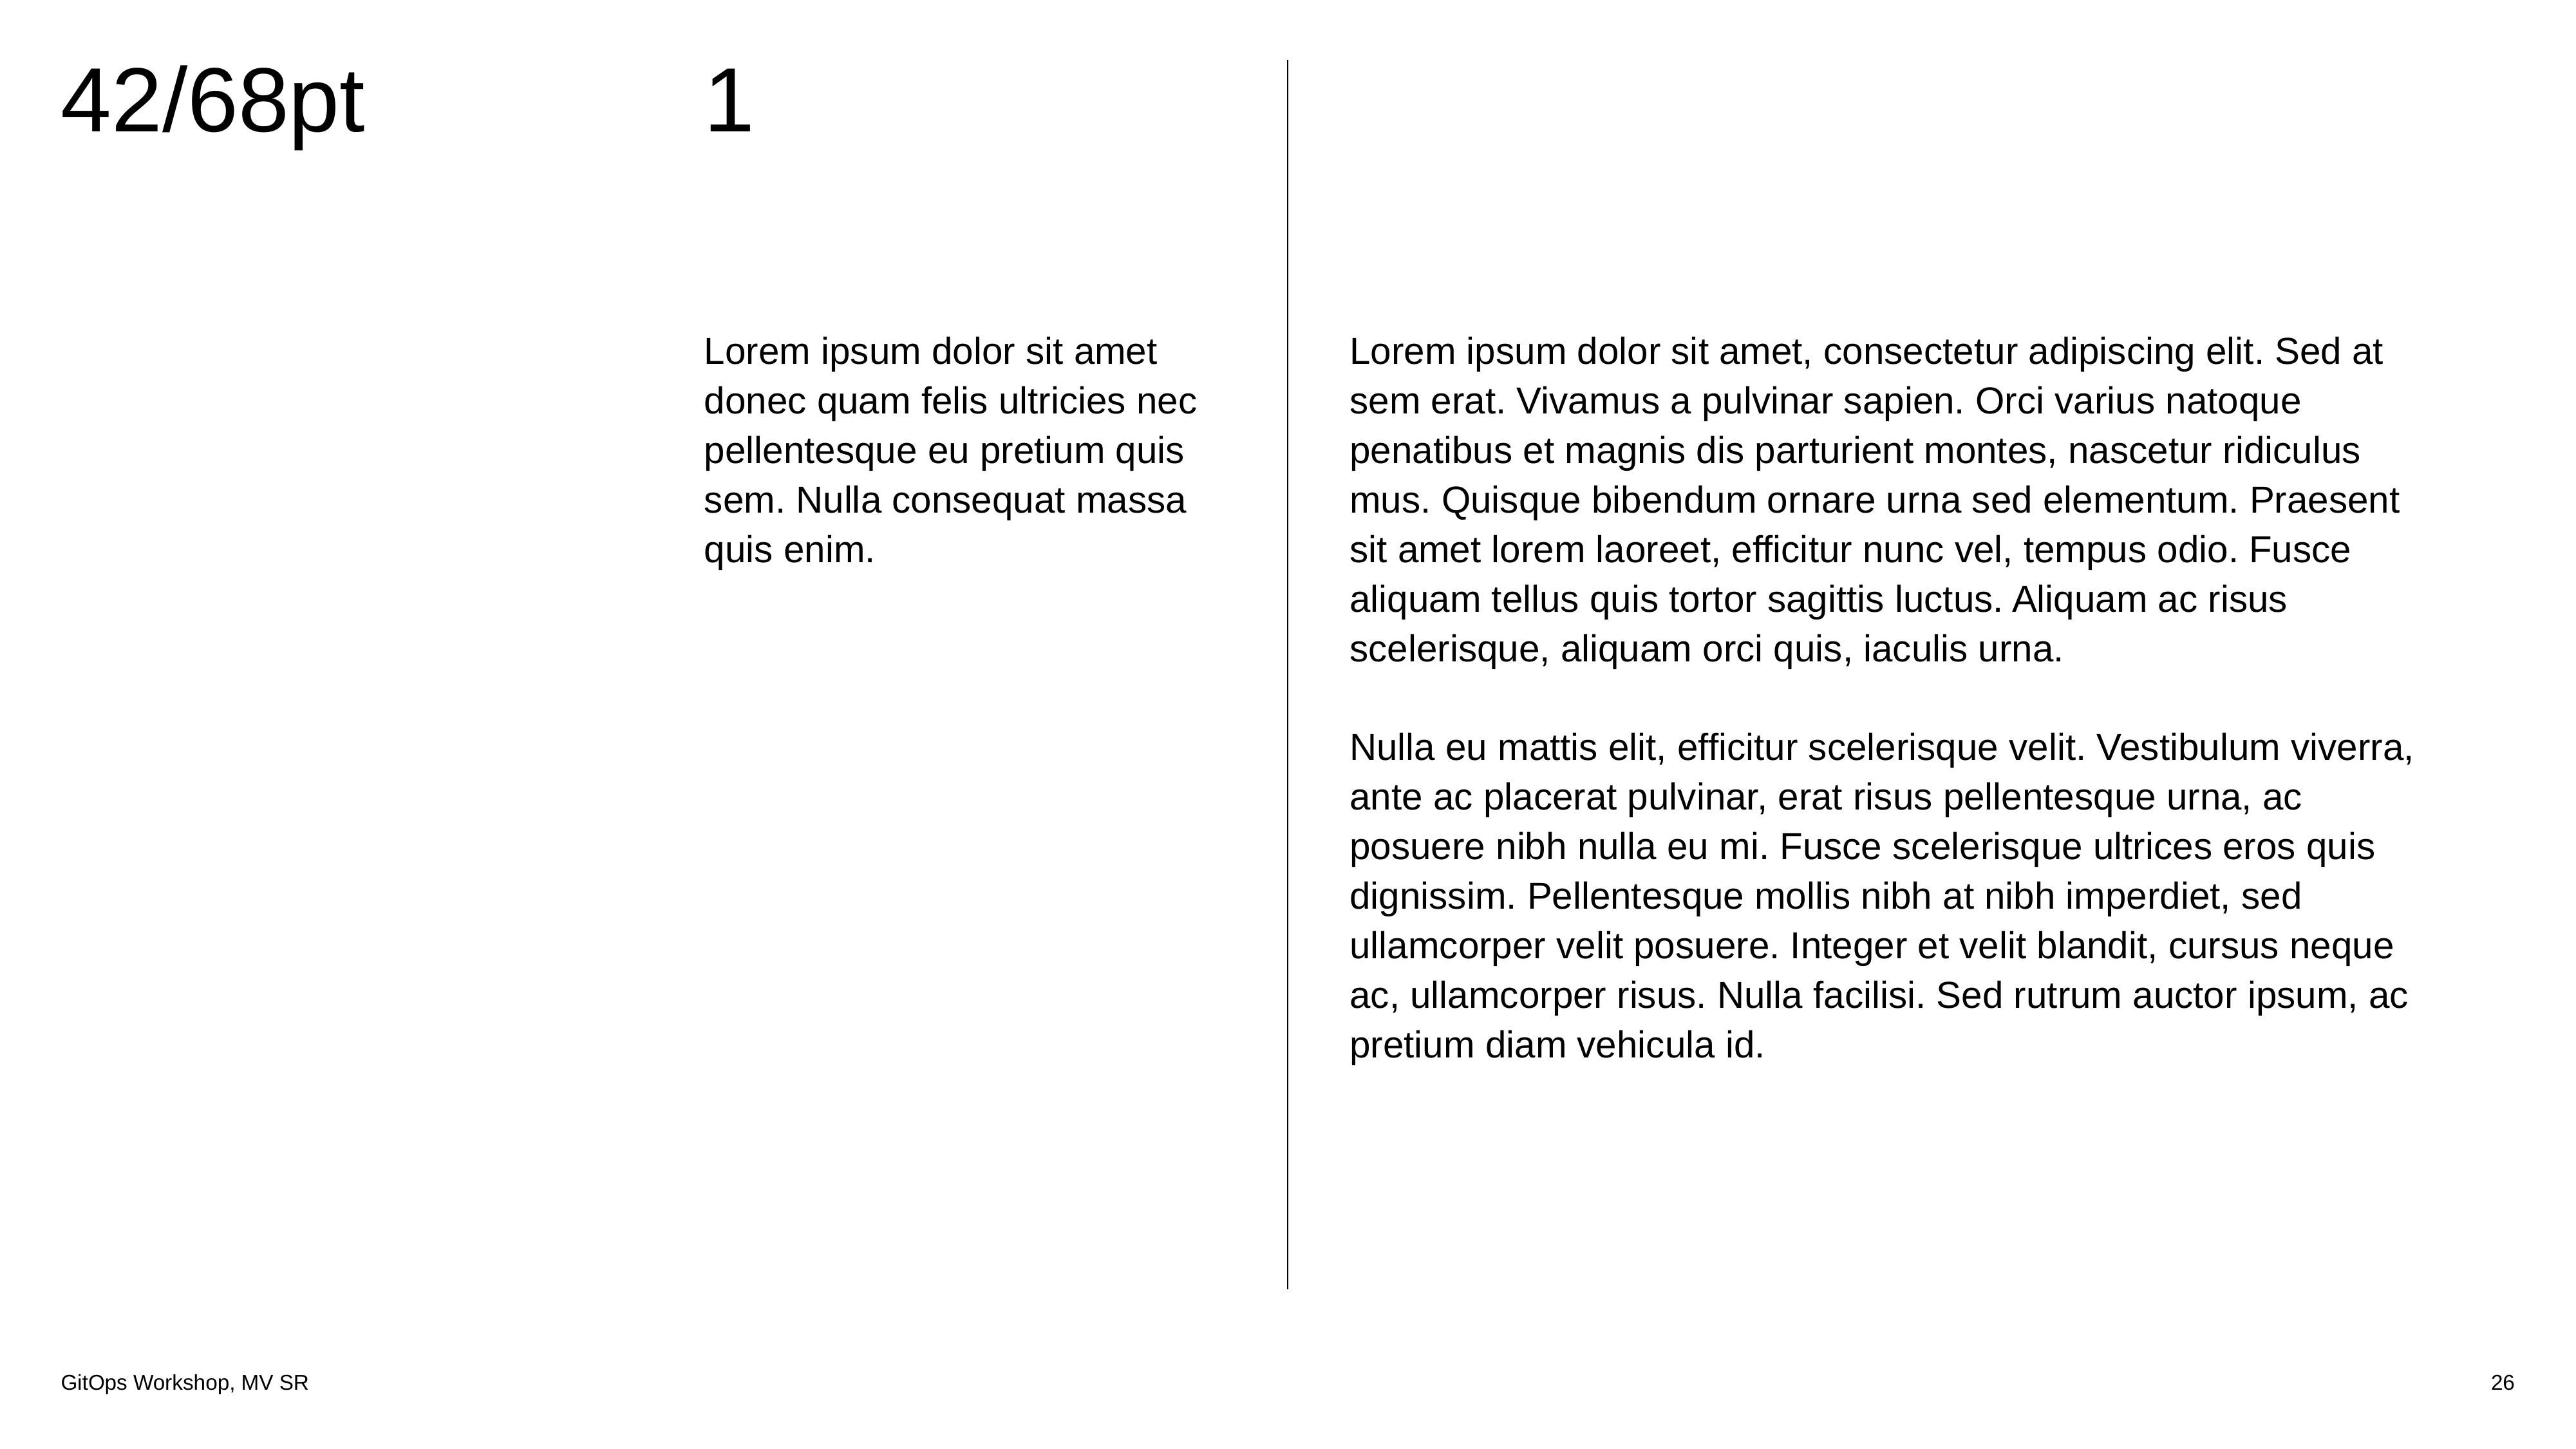

# 42/68pt
1
Lorem ipsum dolor sit amet donec quam felis ultricies nec pellentesque eu pretium quis sem. Nulla consequat massa quis enim.

Lorem ipsum dolor sit amet, consectetur adipiscing elit. Sed at sem erat. Vivamus a pulvinar sapien. Orci varius natoque penatibus et magnis dis parturient montes, nascetur ridiculus mus. Quisque bibendum ornare urna sed elementum. Praesent sit amet lorem laoreet, efficitur nunc vel, tempus odio. Fusce aliquam tellus quis tortor sagittis luctus. Aliquam ac risus scelerisque, aliquam orci quis, iaculis urna.

Nulla eu mattis elit, efficitur scelerisque velit. Vestibulum viverra, ante ac placerat pulvinar, erat risus pellentesque urna, ac posuere nibh nulla eu mi. Fusce scelerisque ultrices eros quis dignissim. Pellentesque mollis nibh at nibh imperdiet, sed ullamcorper velit posuere. Integer et velit blandit, cursus neque ac, ullamcorper risus. Nulla facilisi. Sed rutrum auctor ipsum, ac pretium diam vehicula id.

GitOps Workshop, MV SR
26